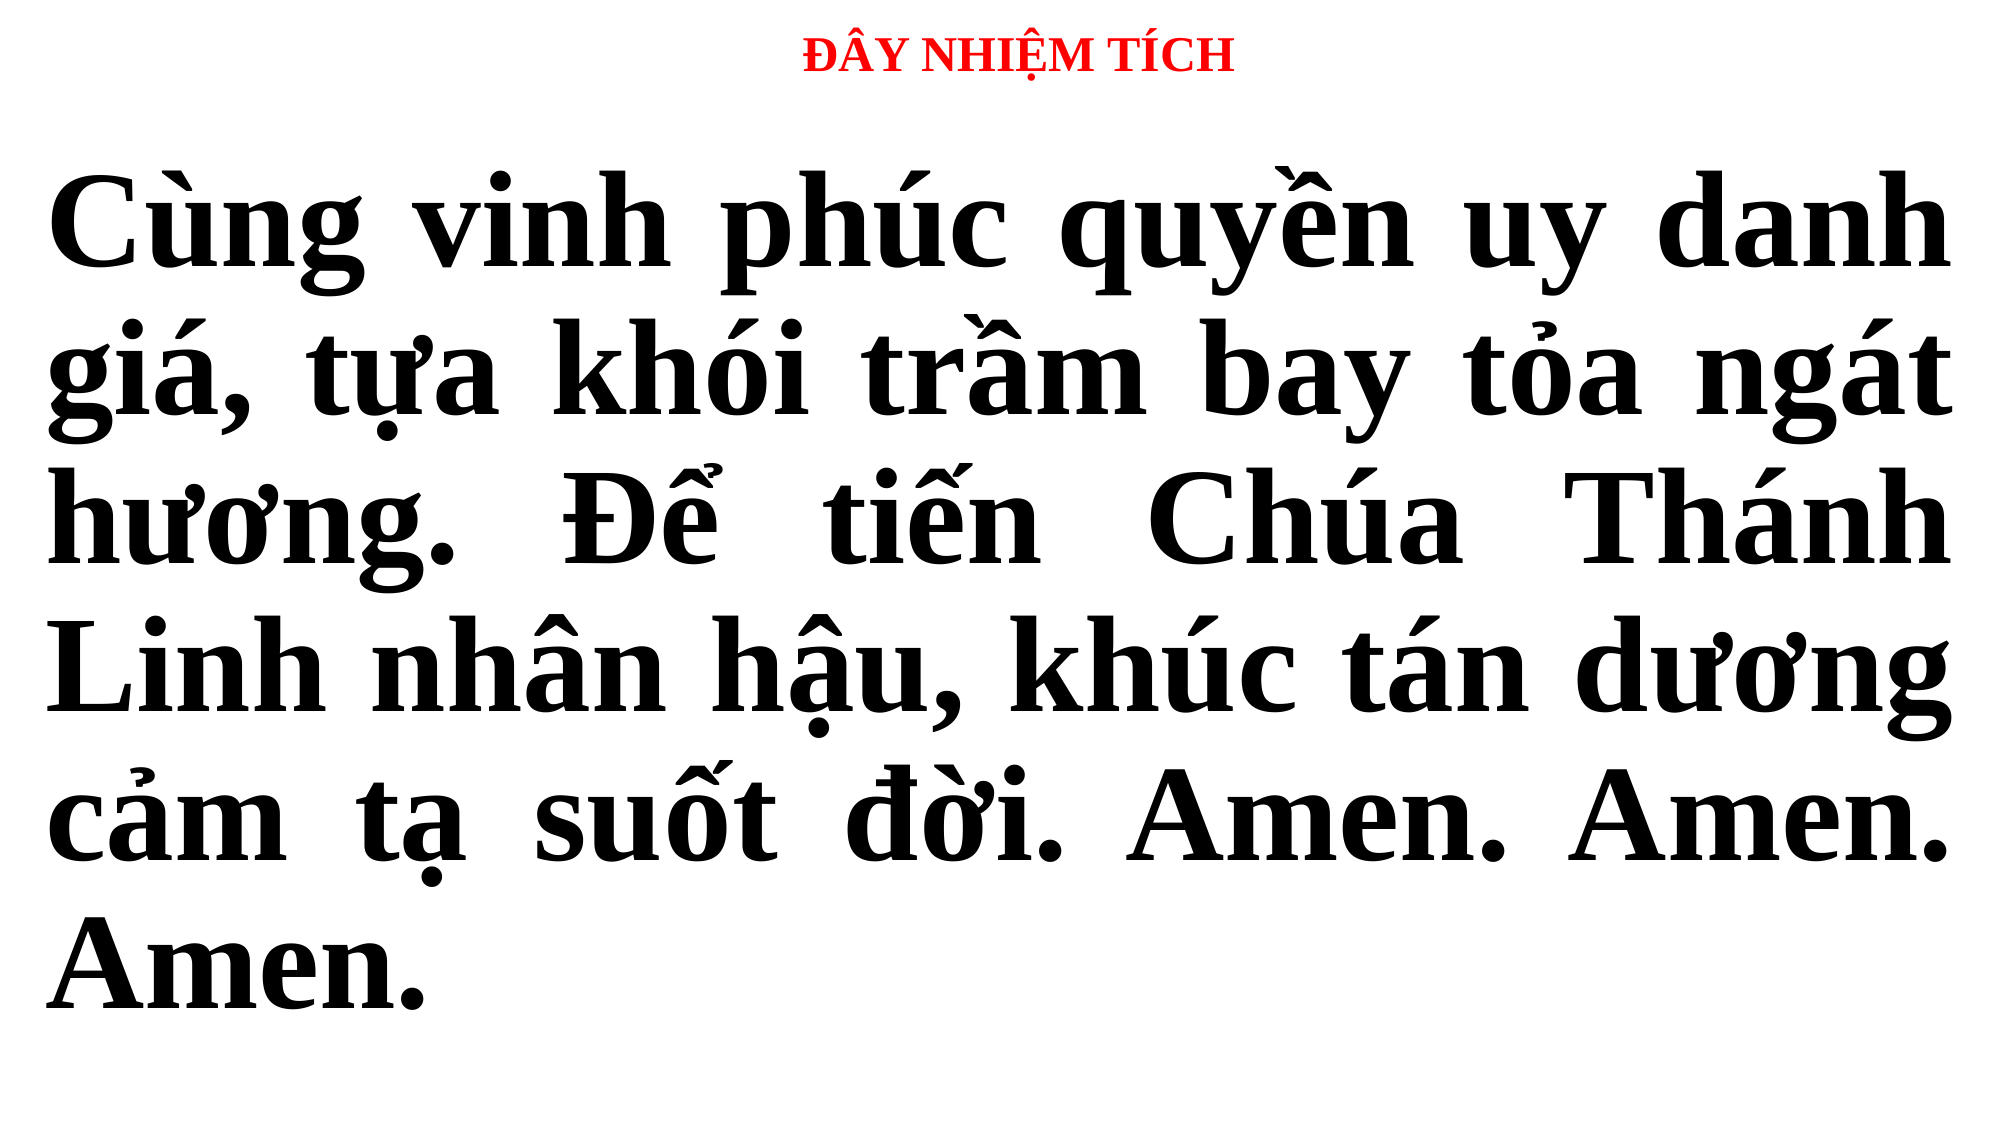

# ĐÂY NHIỆM TÍCH
Cùng vinh phúc quyền uy danh giá, tựa khói trầm bay tỏa ngát hương. Để tiến Chúa Thánh Linh nhân hậu, khúc tán dương cảm tạ suốt đời. Amen. Amen. Amen.